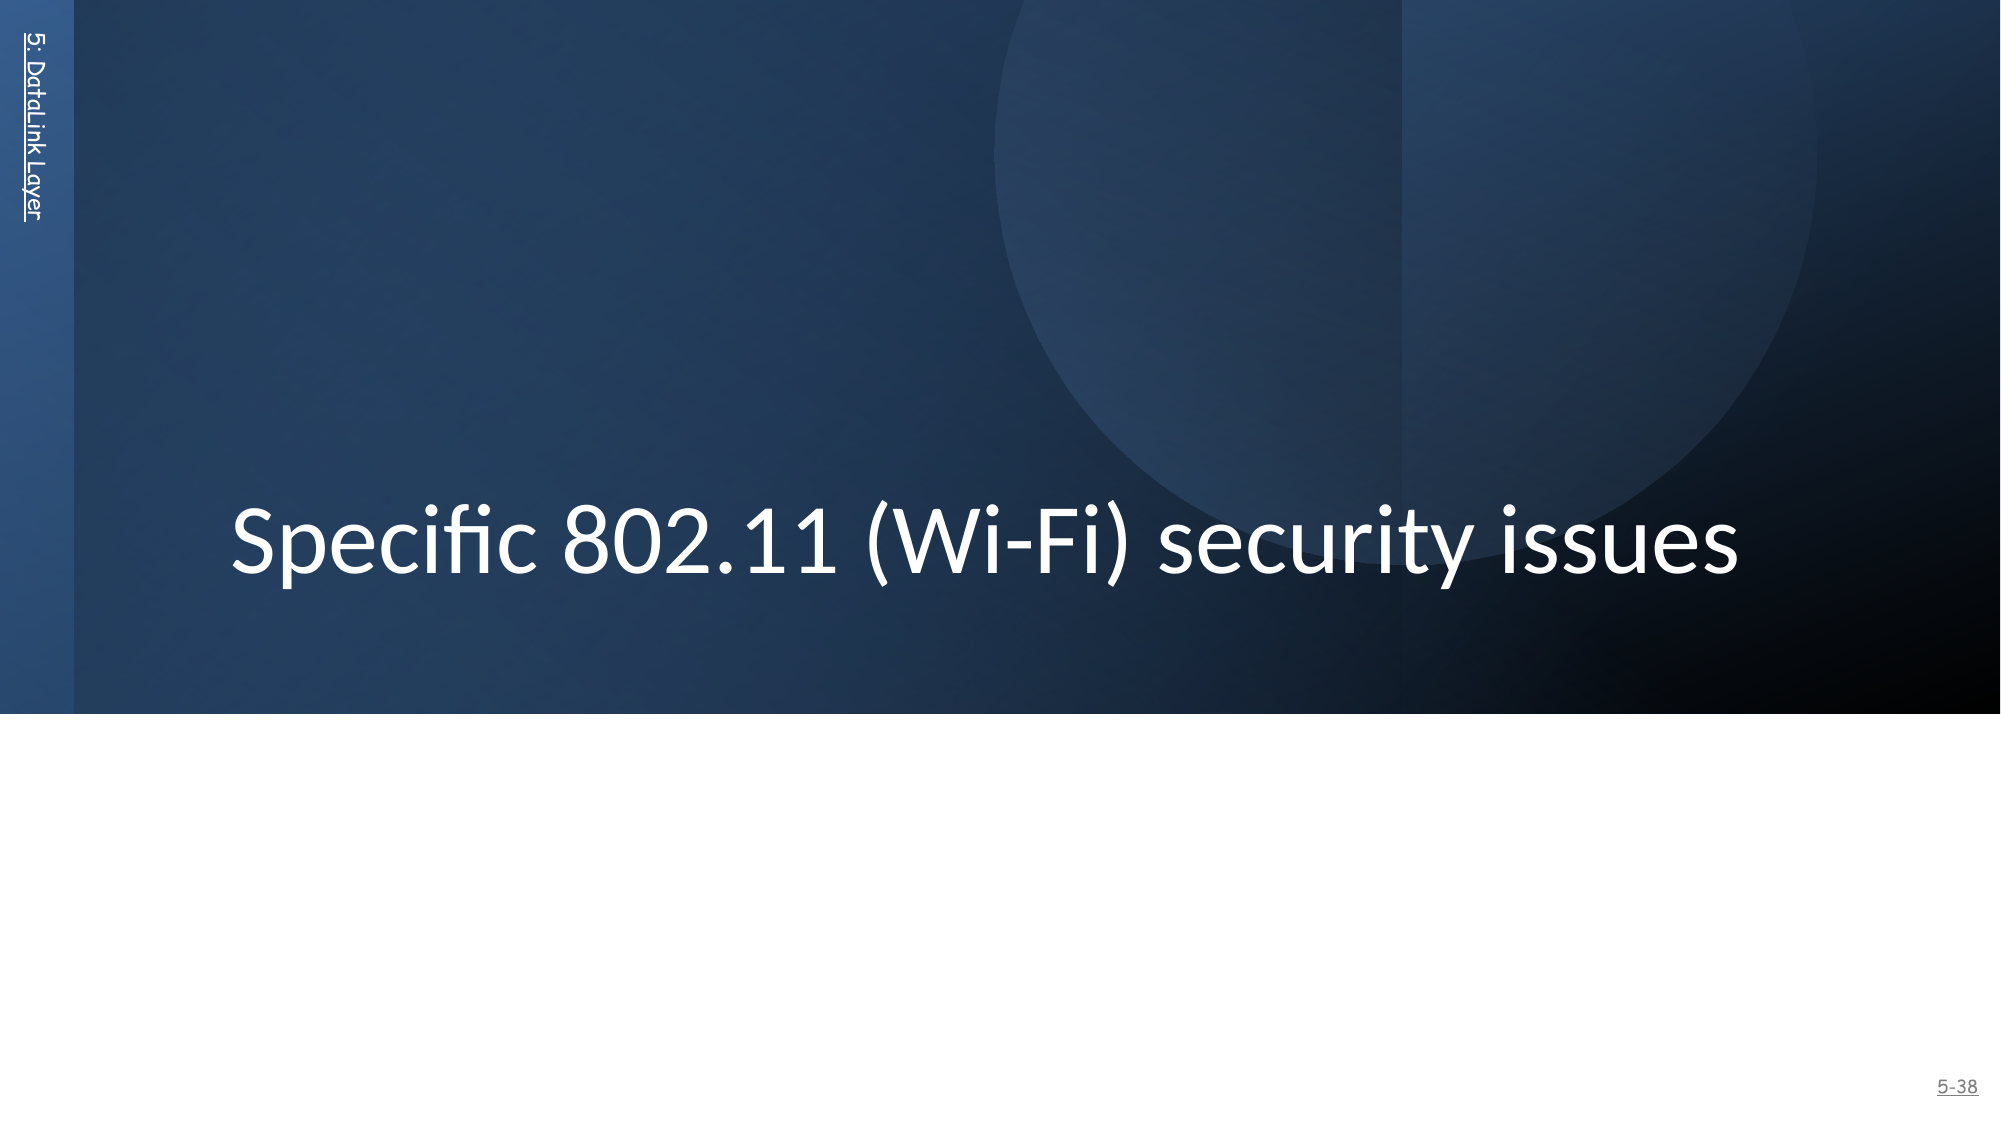

# Specific 802.11 (Wi-Fi) security issues
5: DataLink Layer

5-38